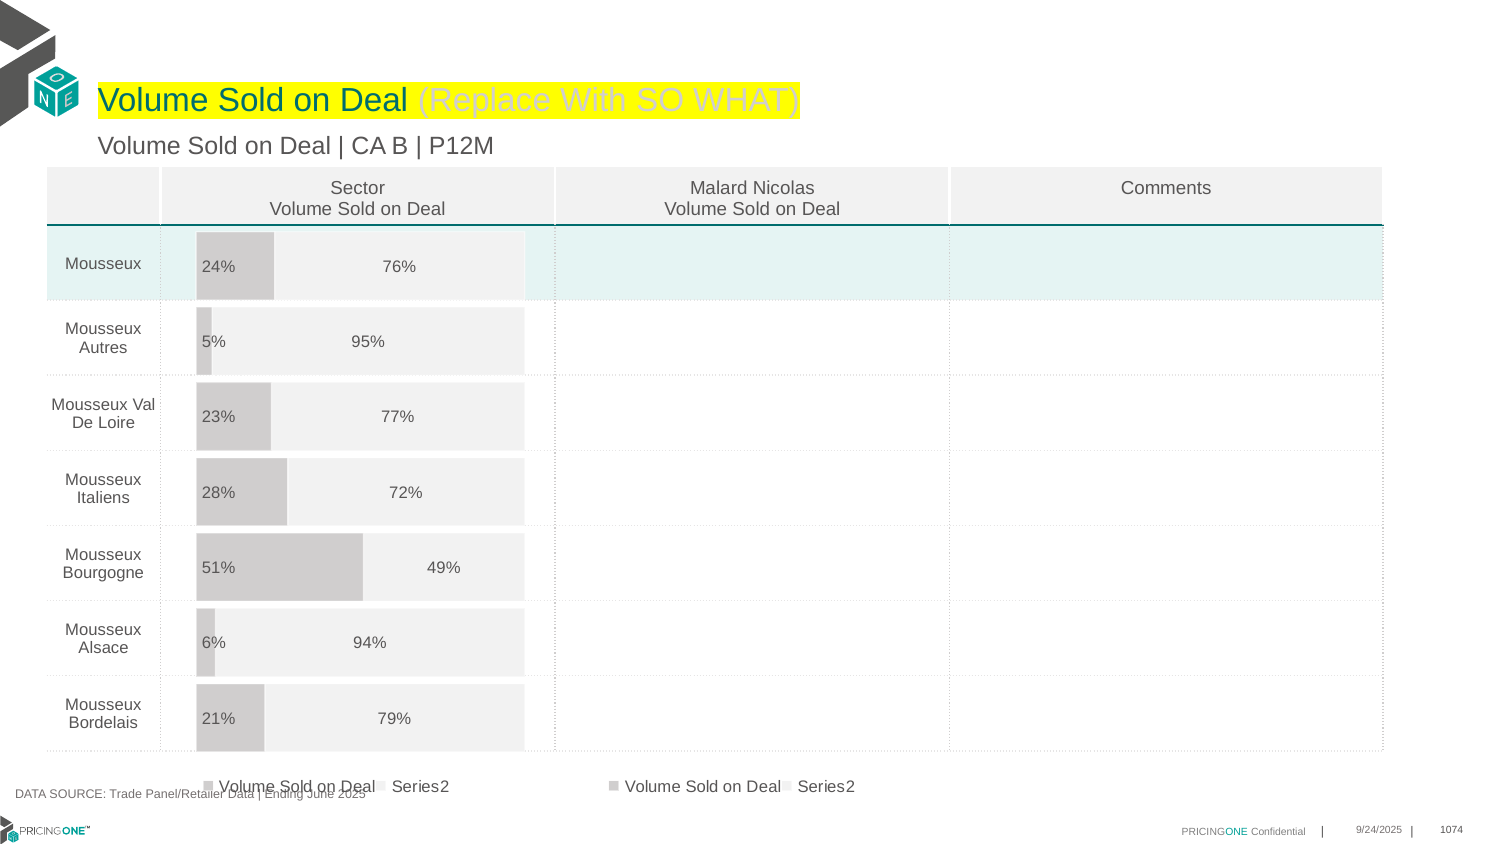

# Volume Sold on Deal (Replace With SO WHAT)
Volume Sold on Deal | CA B | P12M
|  | Sector Volume Sold on Deal | Malard Nicolas Volume Sold on Deal | Comments |
| --- | --- | --- | --- |
| Mousseux |  |  |  |
| Mousseux Autres |  |  |  |
| Mousseux Val De Loire |  |  |  |
| Mousseux Italiens |  |  |  |
| Mousseux Bourgogne |  |  |  |
| Mousseux Alsace |  |  |  |
| Mousseux Bordelais |  |  |  |

Data Source | Nielsen | Ending Mar 2022

### Chart

| Category | Volume Sold on Deal |  |
|---|---|---|
| Mousseux Total | 0.24 | 0.76 |
| Mousseux Autres | 0.05 | 0.95 |
| Mousseux Val De Loire | 0.23 | 0.77 |
| Mousseux Italiens | 0.28 | 0.72 |
| Mousseux Bourgogne | 0.51 | 0.49 |
| Mousseux Alsace | 0.06 | 0.94 |
| Mousseux Bordelais | 0.21 | 0.79 |

### Chart

| Category | Volume Sold on Deal |  |
|---|---|---|
| Mousseux Total | None | None |
| Mousseux Autres | None | None |
| Mousseux Val De Loire | None | None |
| Mousseux Italiens | None | None |
| Mousseux Bourgogne | None | None |
| Mousseux Alsace | None | None |
| Mousseux Bordelais | None | None |
DATA SOURCE: Trade Panel/Retailer Data | Ending June 2025

9/24/2025
1074